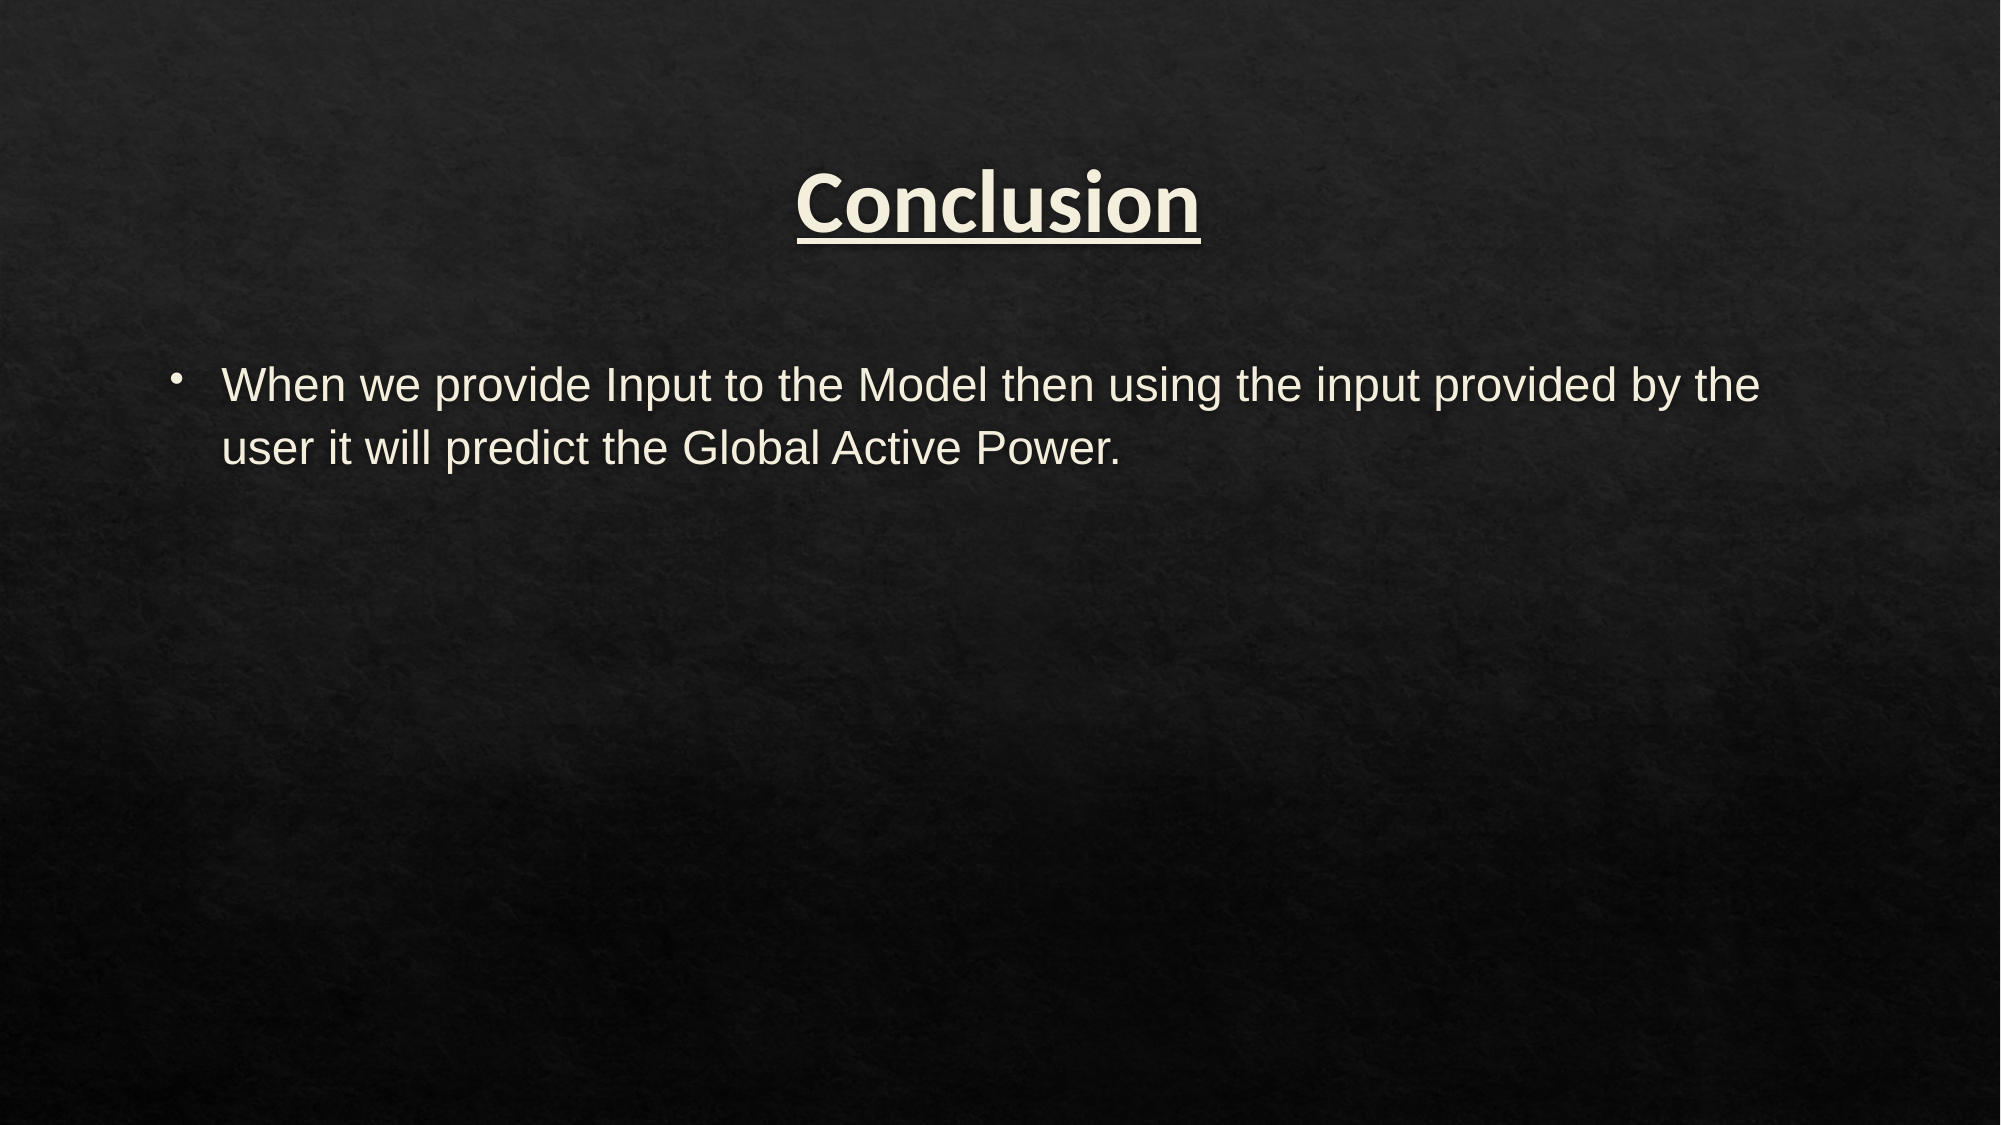

# Conclusion
When we provide Input to the Model then using the input provided by the user it will predict the Global Active Power.